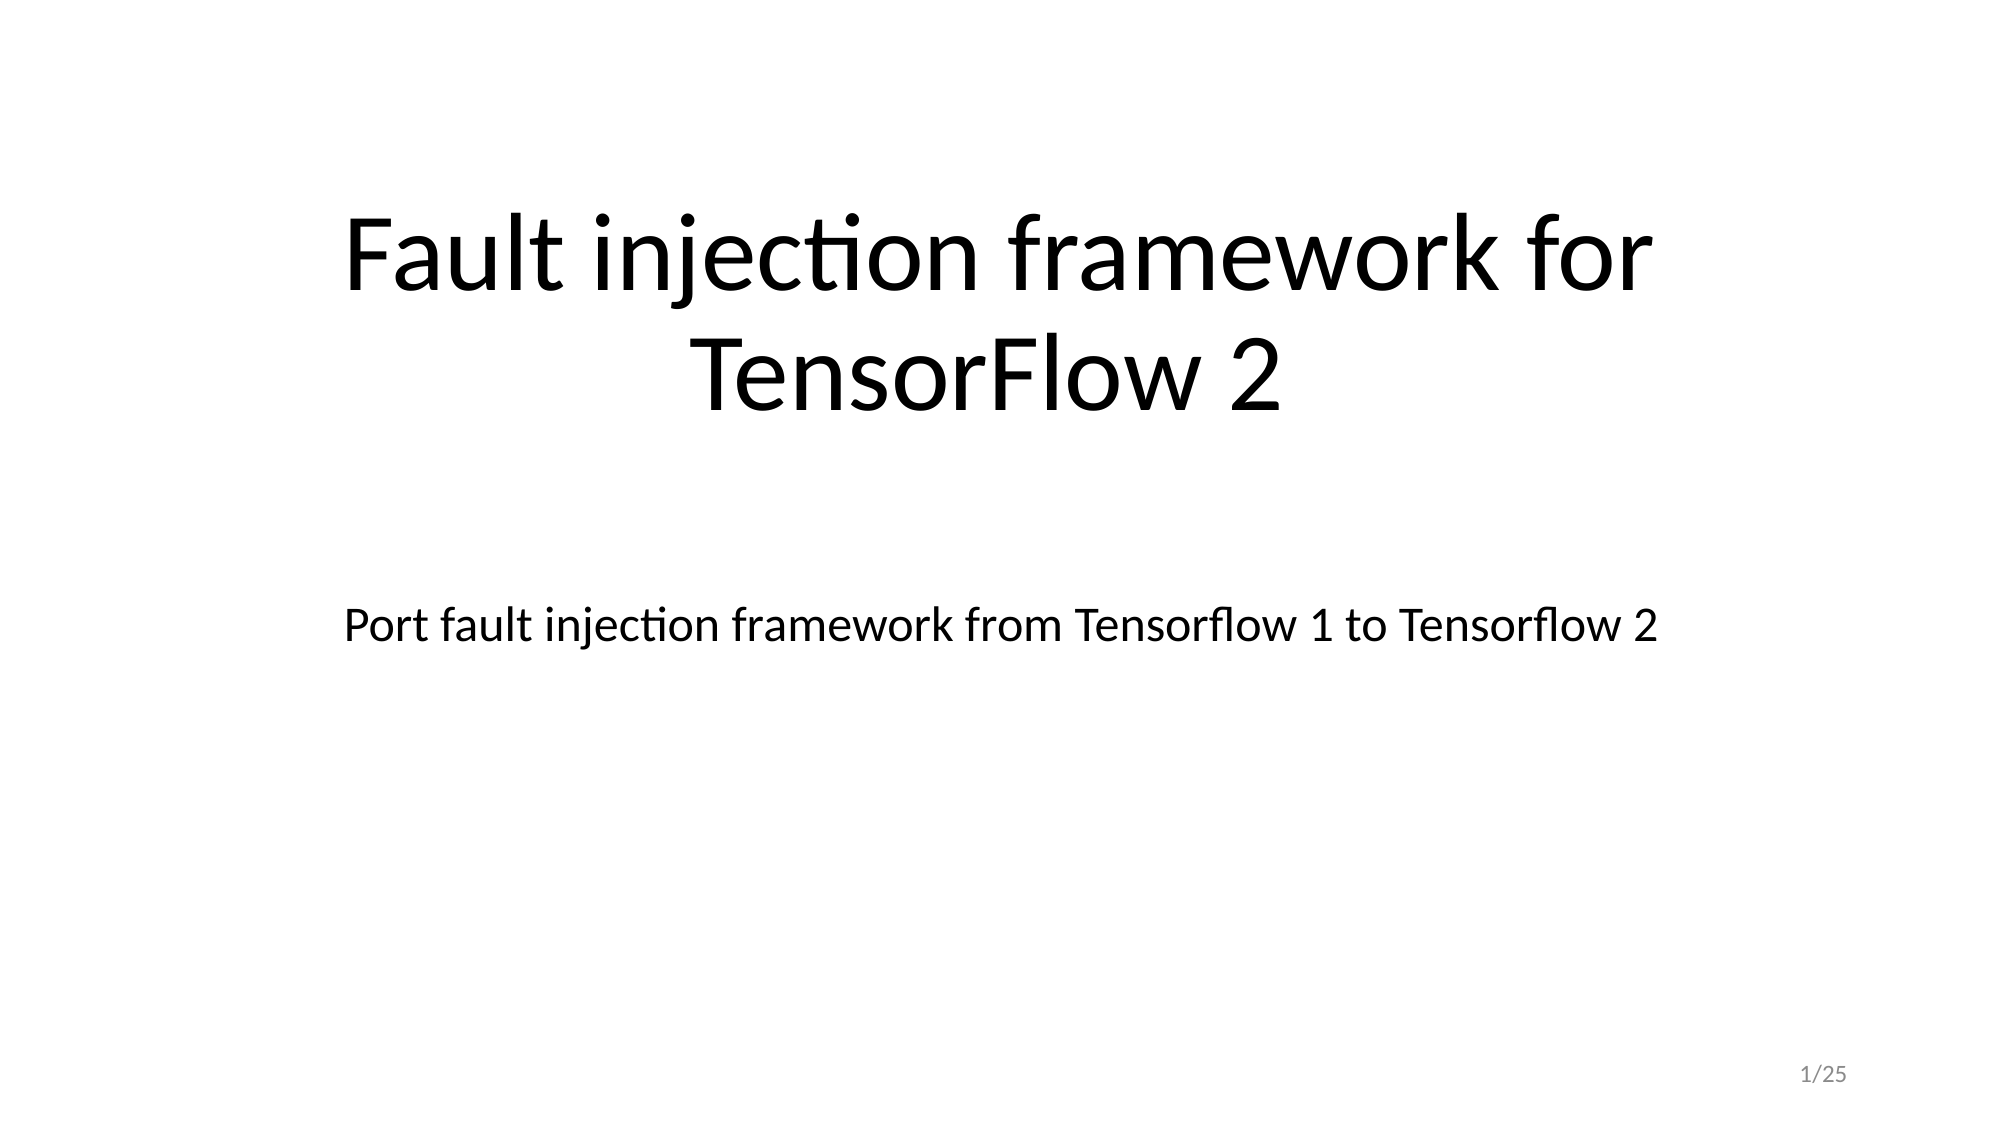

# Fault injection framework for TensorFlow 2
Port fault injection framework from Tensorflow 1 to Tensorflow 2

1/25